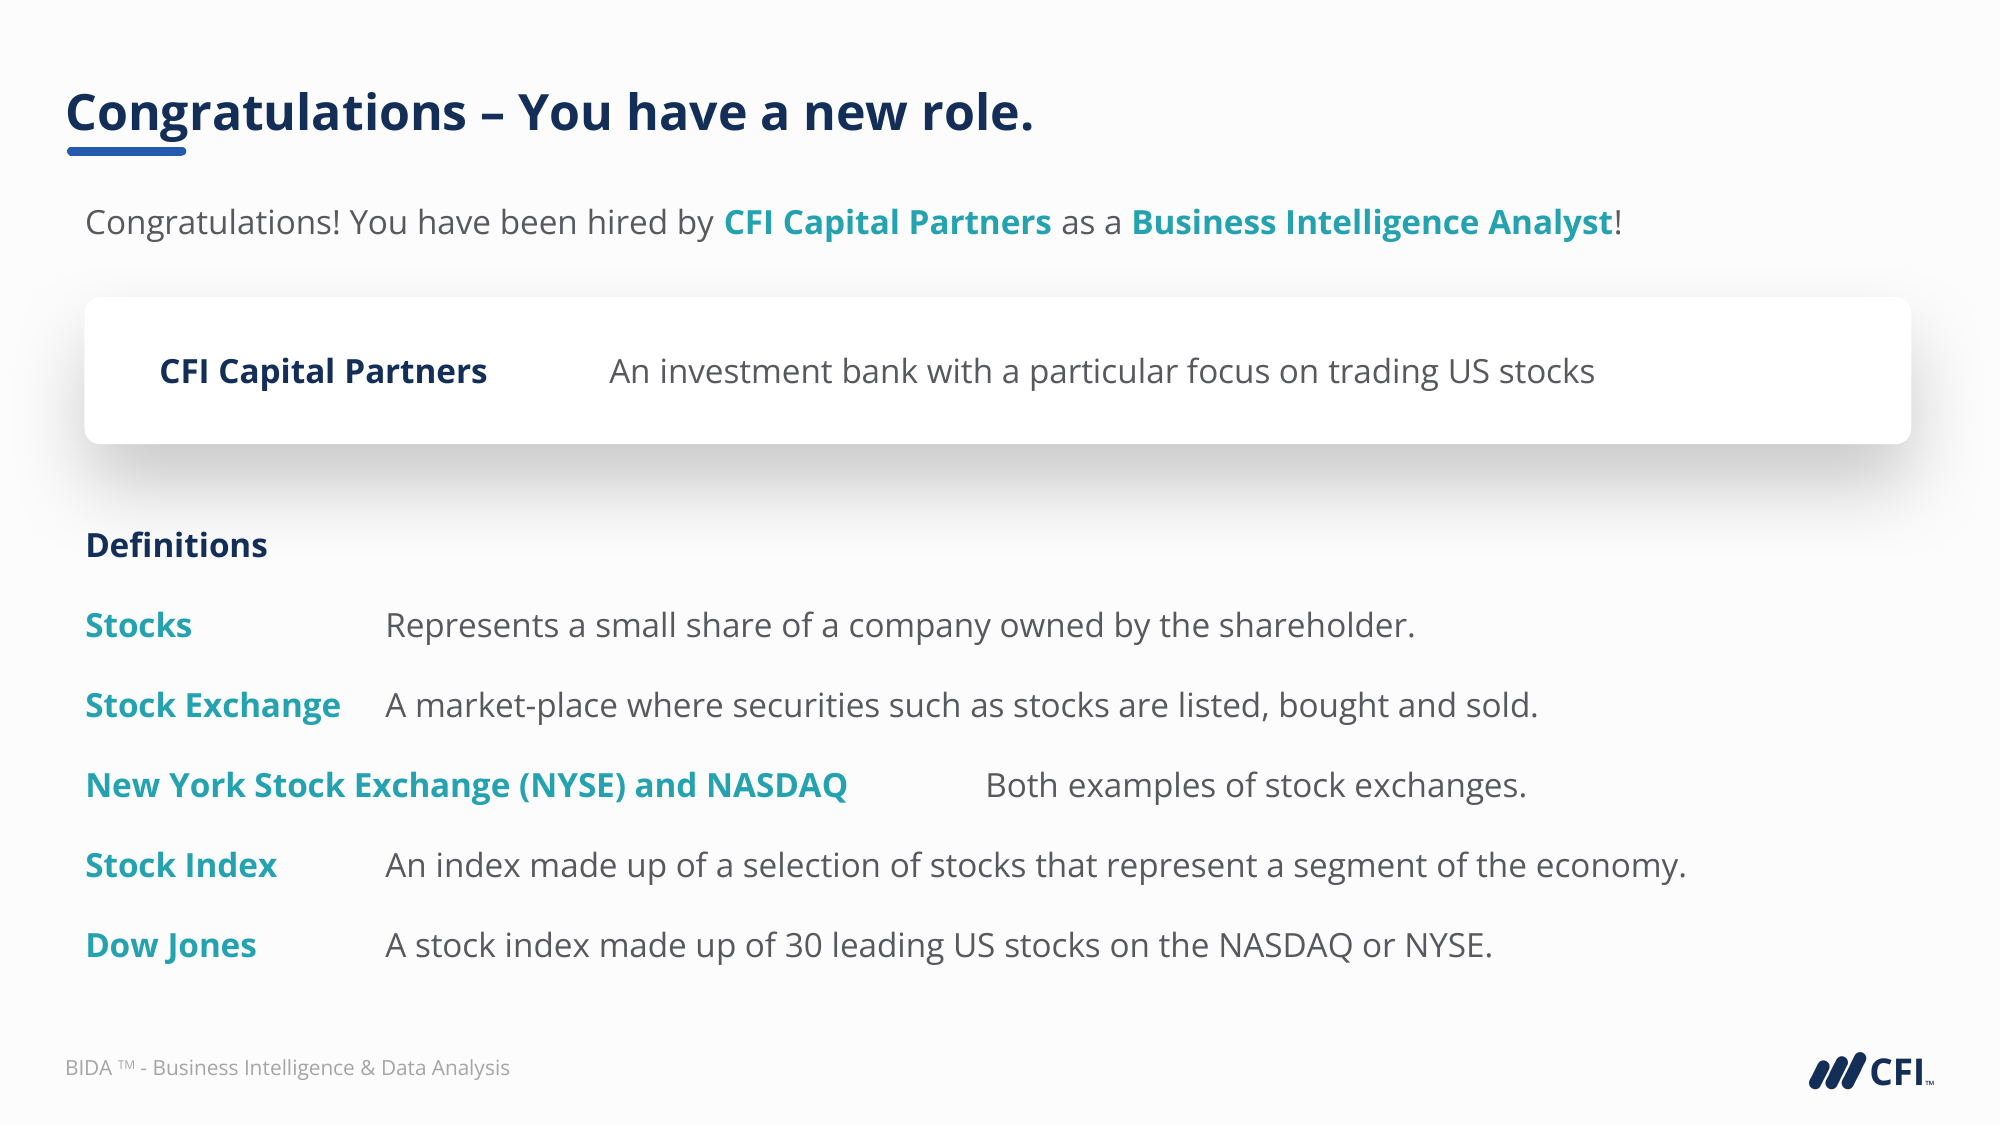

# Congratulations – You have a new role.
Congratulations! You have been hired by CFI Capital Partners as a Business Intelligence Analyst!

CFI Capital Partners	An investment bank with a particular focus on trading US stocks
Definitions

Stocks		Represents a small share of a company owned by the shareholder.

Stock Exchange	A market-place where securities such as stocks are listed, bought and sold.

New York Stock Exchange (NYSE) and NASDAQ	Both examples of stock exchanges.

Stock Index	An index made up of a selection of stocks that represent a segment of the economy.

Dow Jones	A stock index made up of 30 leading US stocks on the NASDAQ or NYSE.